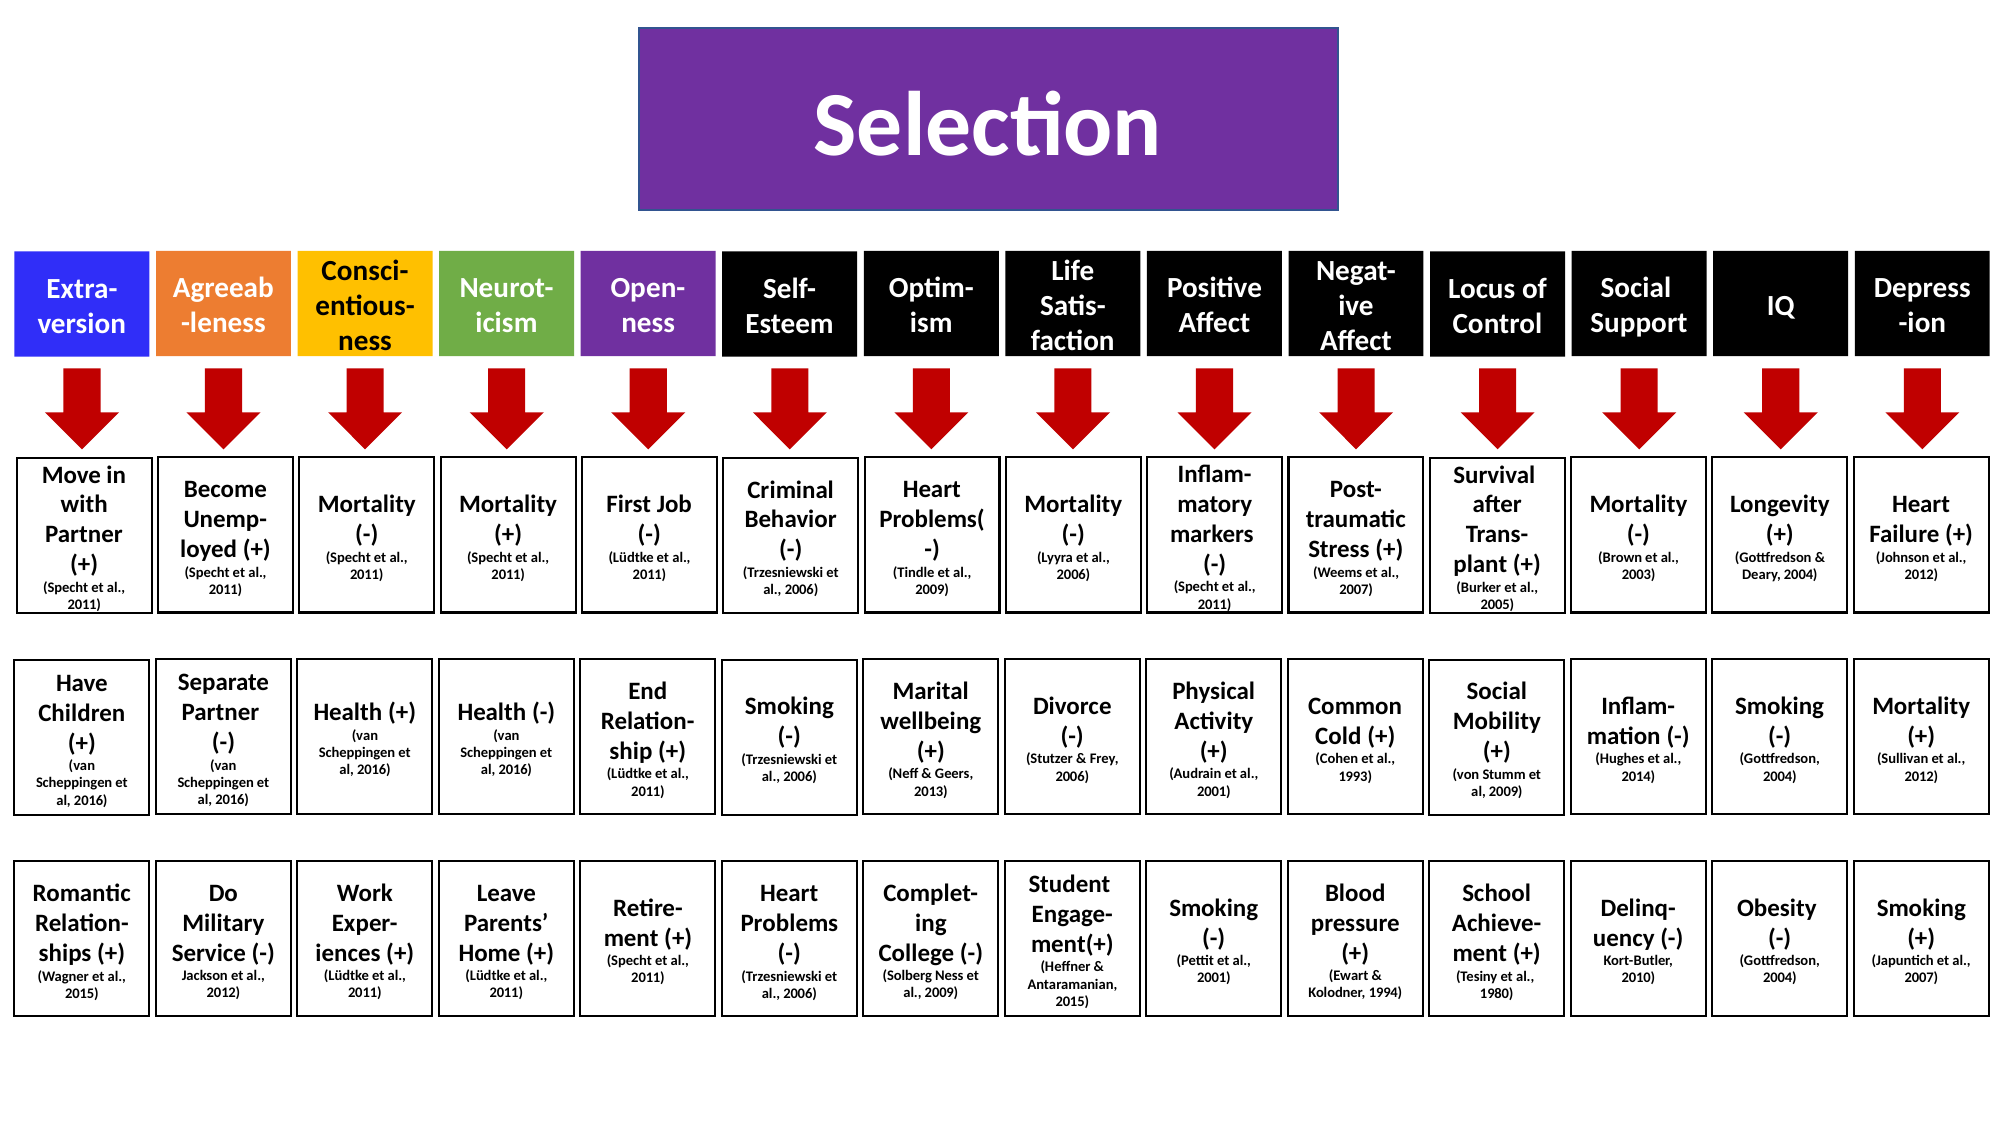

Selection
Agreeab-leness
Consci-entious-ness
Neurot-icism
Open-ness
Optim-ism
Life Satis-faction
Positive Affect
Negat-ive Affect
Social  Support
IQ
Depress-ion
Extra-version
Self-Esteem
Locus of Control

Heart Failure (+)
(Johnson et al., 2012)
First Job (-)
(Lüdtke et al., 2011)
Post-traumatic Stress (+)
(Weems et al., 2007)
Become Unemp-loyed (+)
(Specht et al., 2011)
Mortality (+)
(Specht et al., 2011)
Heart Problems(-)
(Tindle et al., 2009)
Inflam-matory markers
(-)
(Specht et al., 2011)
Mortality (-)
(Brown et al., 2003)
Mortality (-)
(Specht et al., 2011)
Mortality (-)
(Lyyra et al., 2006)
Longevity (+)
(Gottfredson & Deary, 2004)
Move in with Partner (+)
(Specht et al., 2011)
Criminal Behavior (-)
(Trzesniewski et al., 2006)
Survival  after Trans-plant (+)
(Burker et al., 2005)
End Relation-ship (+)
(Lüdtke et al., 2011)
Common Cold (+)
(Cohen et al., 1993)
Mortality (+)
(Sullivan et al., 2012)
Separate Partner
(-)
(van Scheppingen et al, 2016)
Health (-)
(van Scheppingen et al, 2016)
Marital wellbeing
(+)
(Neff & Geers, 2013)
Physical Activity (+)
(Audrain et al., 2001)
Inflam-mation (-)
(Hughes et al., 2014)
Health (+)
(van Scheppingen et al, 2016)
Divorce
(-)
(Stutzer & Frey, 2006)
Smoking (-)
(Gottfredson, 2004)
Have Children (+)
(van Scheppingen et al, 2016)
Smoking (-)
(Trzesniewski et al., 2006)
Social Mobility (+)
(von Stumm et al, 2009)
Retire-ment (+)
(Specht et al., 2011)
Blood pressure (+)
(Ewart & Kolodner, 1994)
Smoking (+)
(Japuntich et al., 2007)
Do Military Service (-)
Jackson et al., 2012)
Leave Parents’ Home (+)
(Lüdtke et al., 2011)
Complet-ing College (-)
(Solberg Ness et al., 2009)
Smoking (-)
(Pettit et al., 2001)
Delinq-uency (-)
Kort-Butler, 2010)
Work Exper-iences (+)
(Lüdtke et al., 2011)
Student  Engage-ment(+)
(Heffner & Antaramanian, 2015)
Obesity
(-)
(Gottfredson, 2004)
Romantic Relation-ships (+)
(Wagner et al., 2015)
Heart Problems (-)
(Trzesniewski et al., 2006)
School Achieve-ment (+)
(Tesiny et al.,  1980)